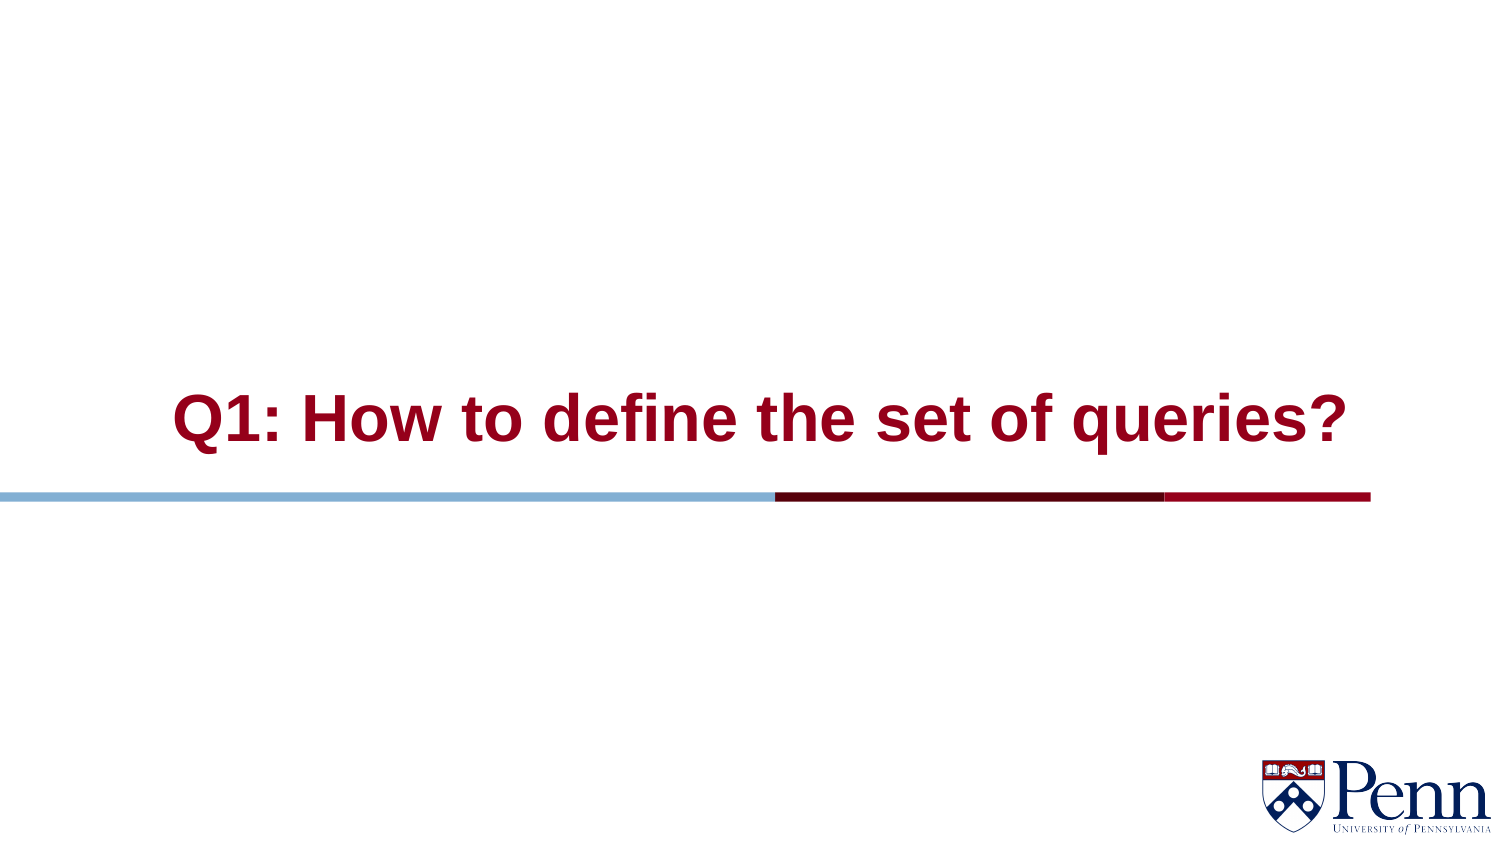

# Q1: How to define the set of queries?